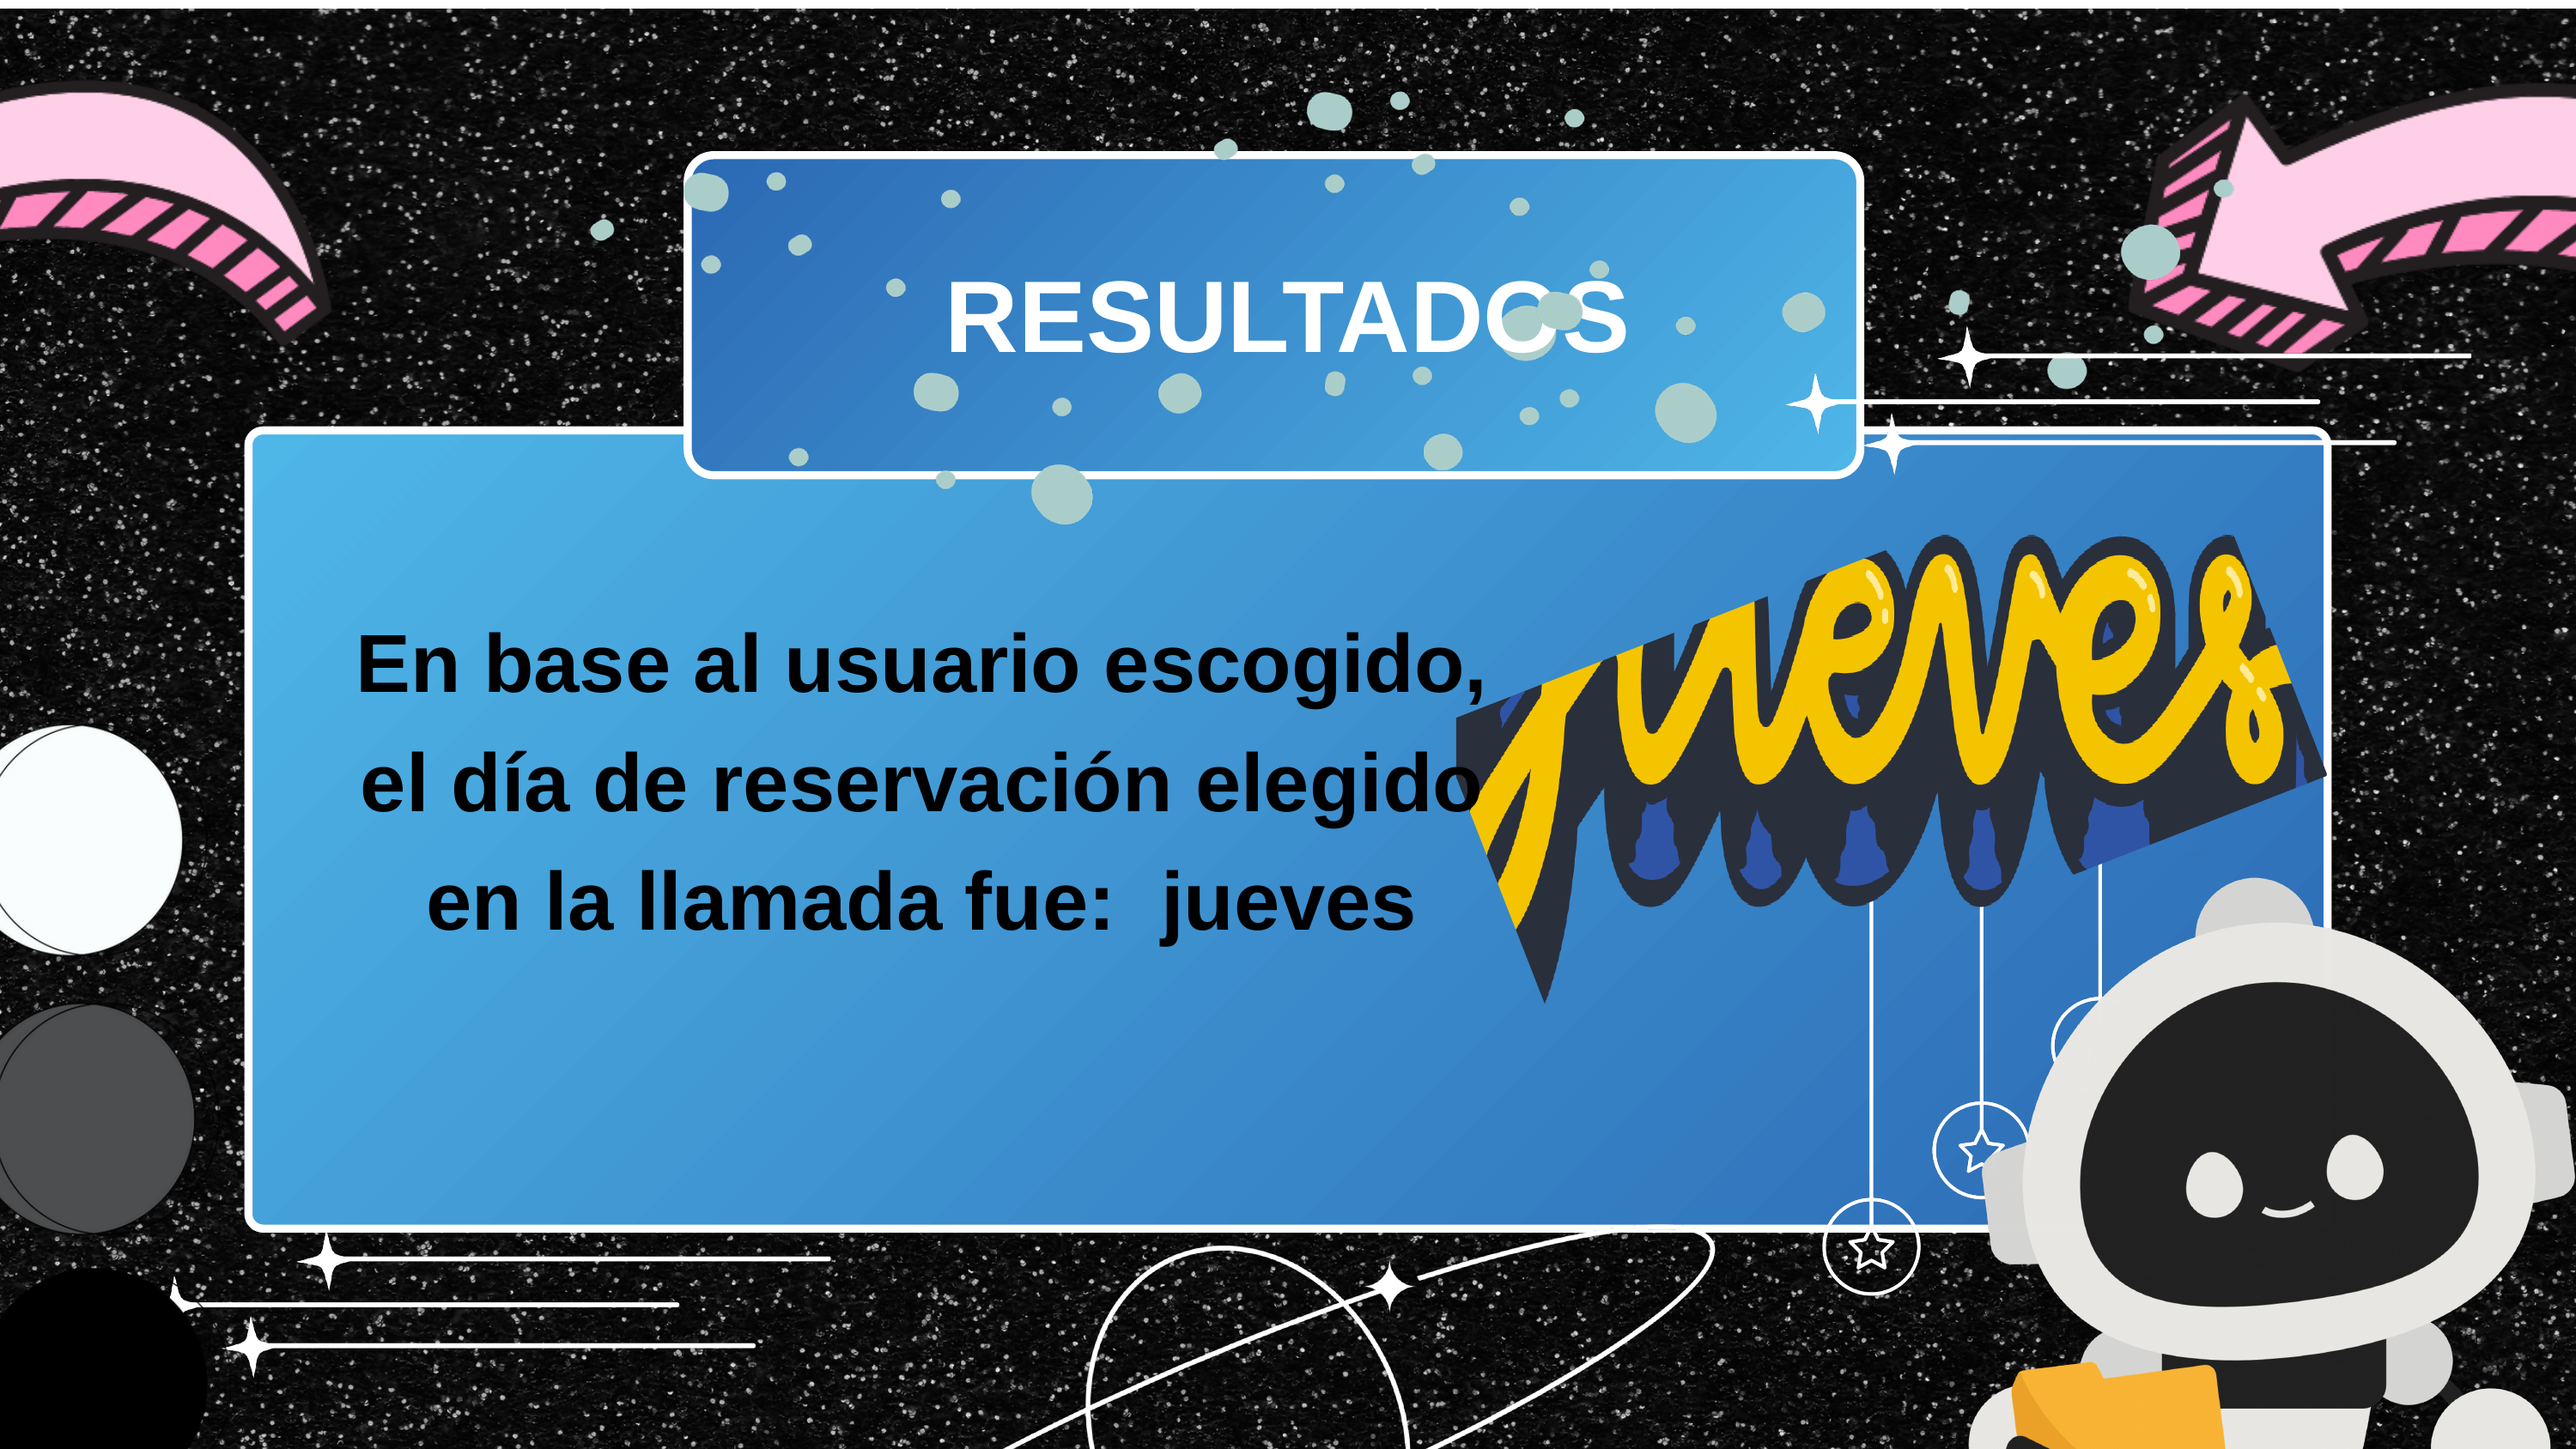

RESULTADOS

En base al usuario escogido, el día de reservación elegido en la llamada fue:  jueves